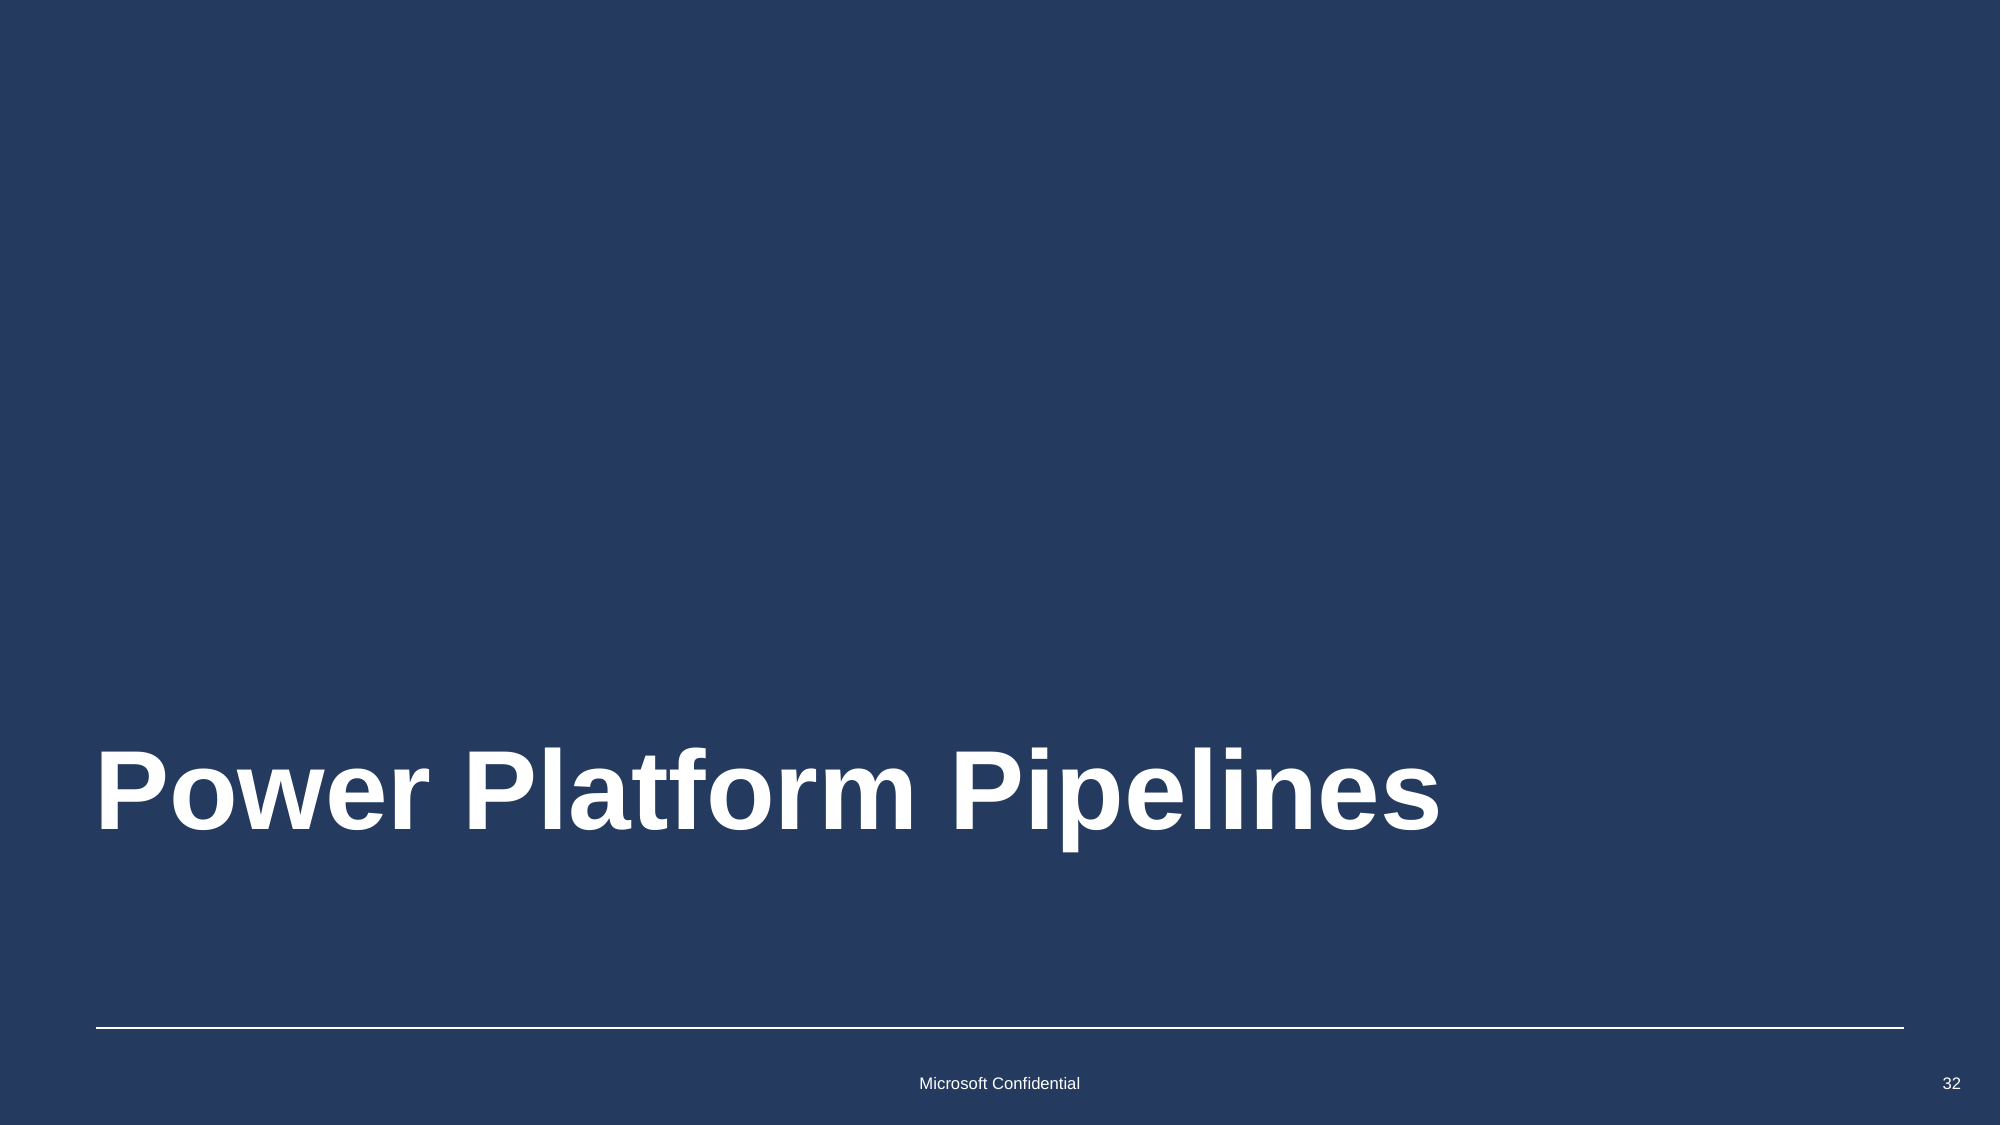

# Power Platform Pipelines
Microsoft Confidential
32